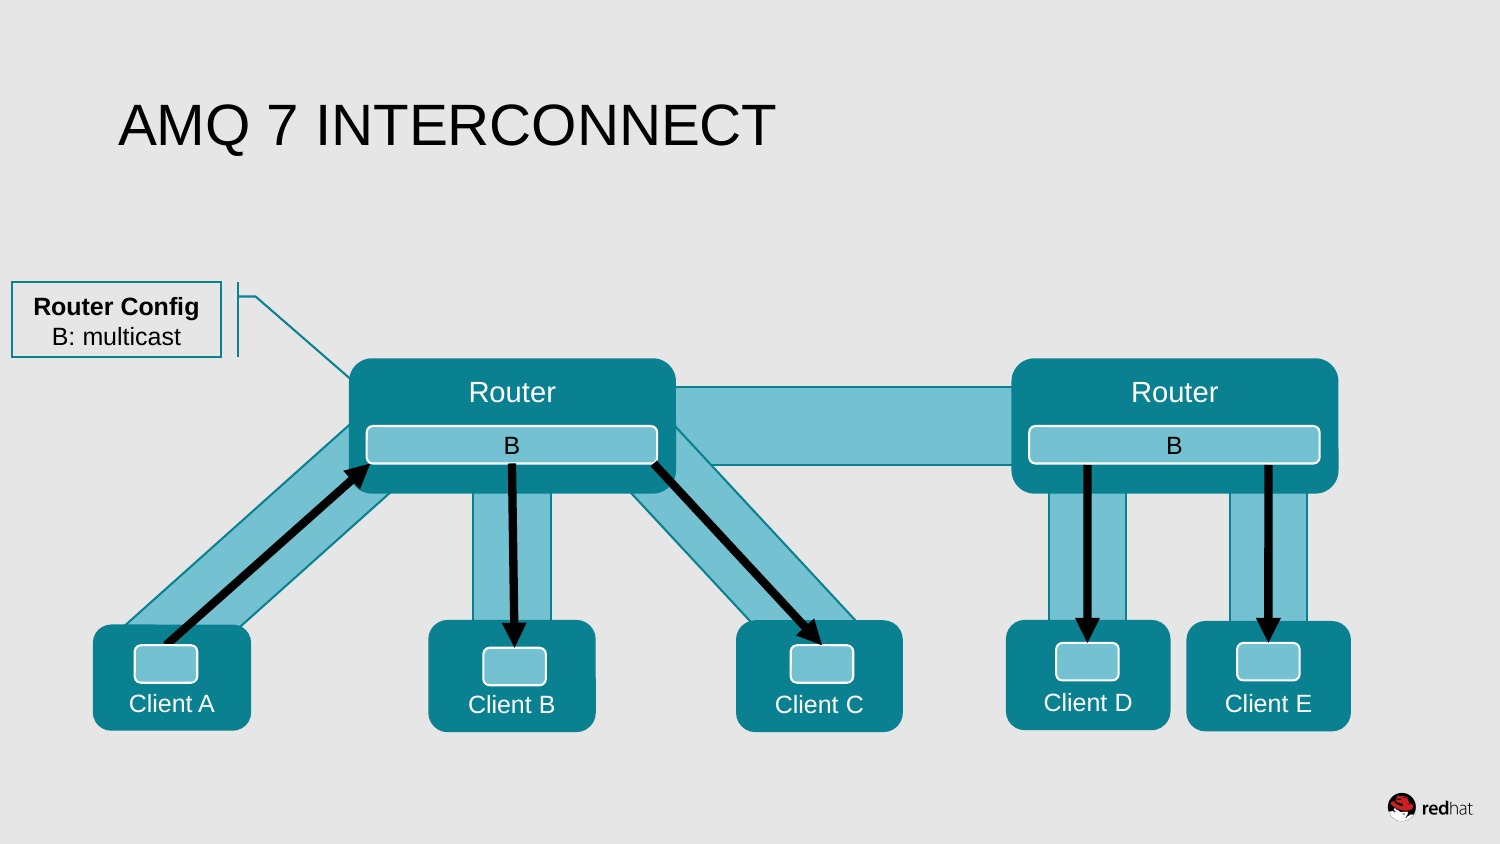

# AMQ 7 Interconnect
Router Config
B: multicast
Router
Router

B
B

Client B
Client D
Client C
Client E
Client A